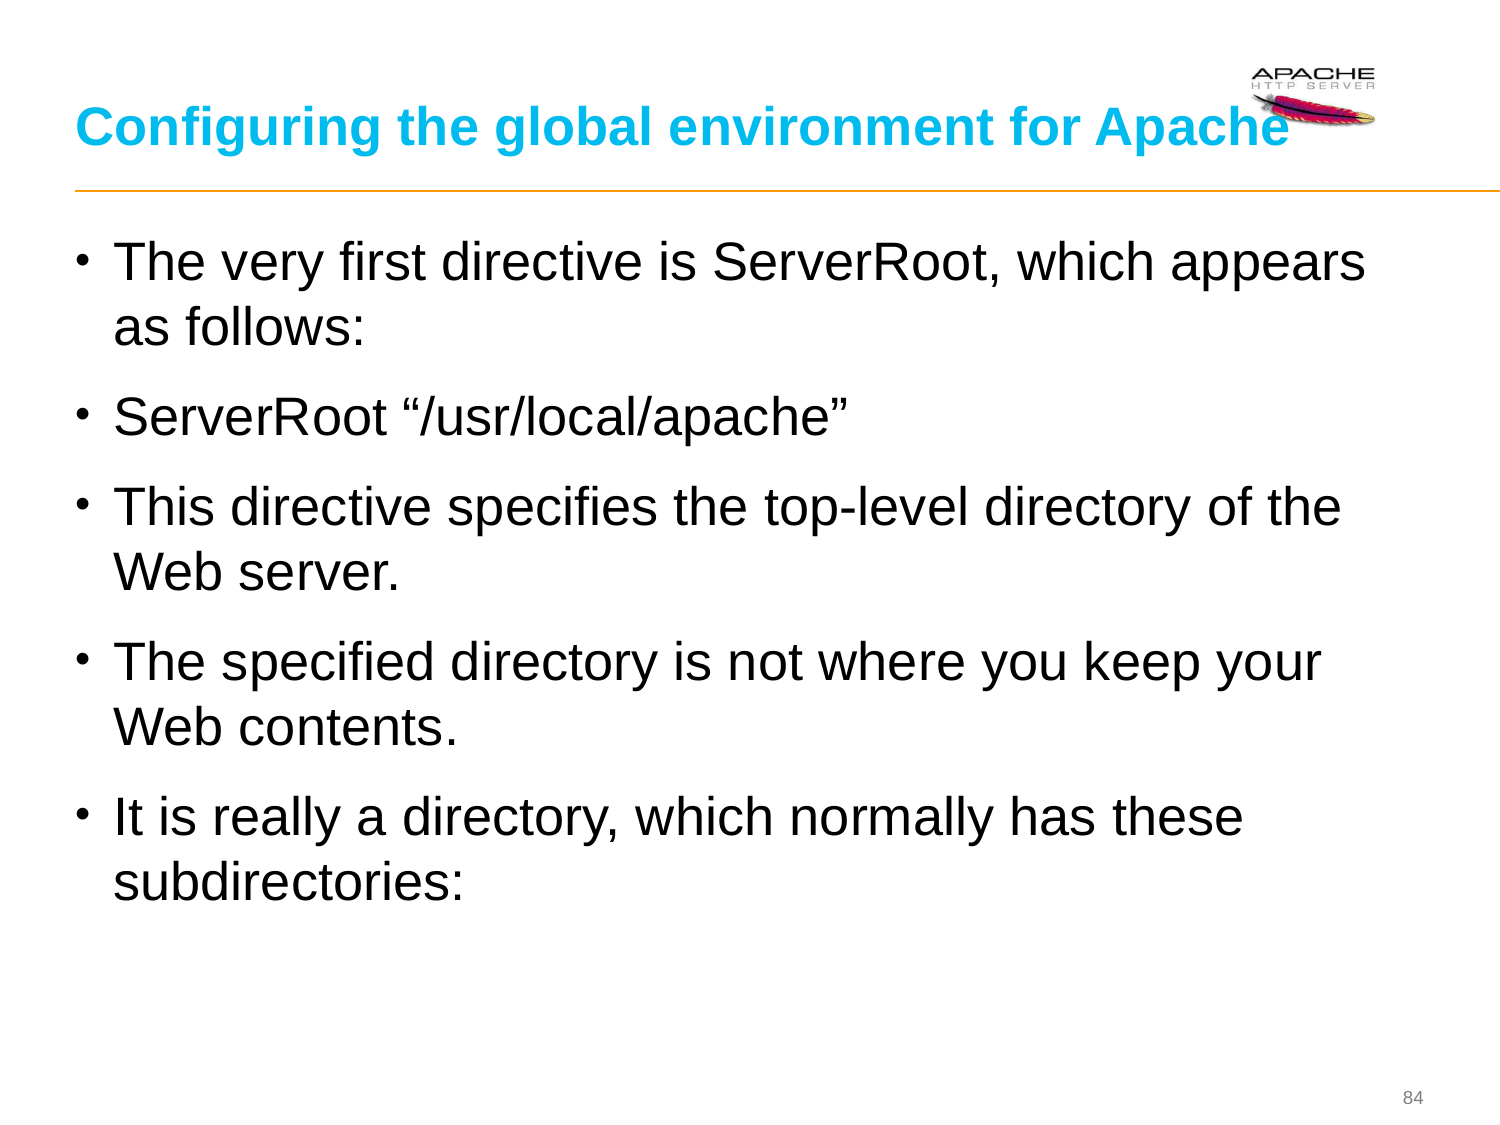

# Configuring the global environment for Apache
The very first directive is ServerRoot, which appears as follows:
ServerRoot “/usr/local/apache”
This directive specifies the top-level directory of the Web server.
The specified directory is not where you keep your Web contents.
It is really a directory, which normally has these subdirectories: